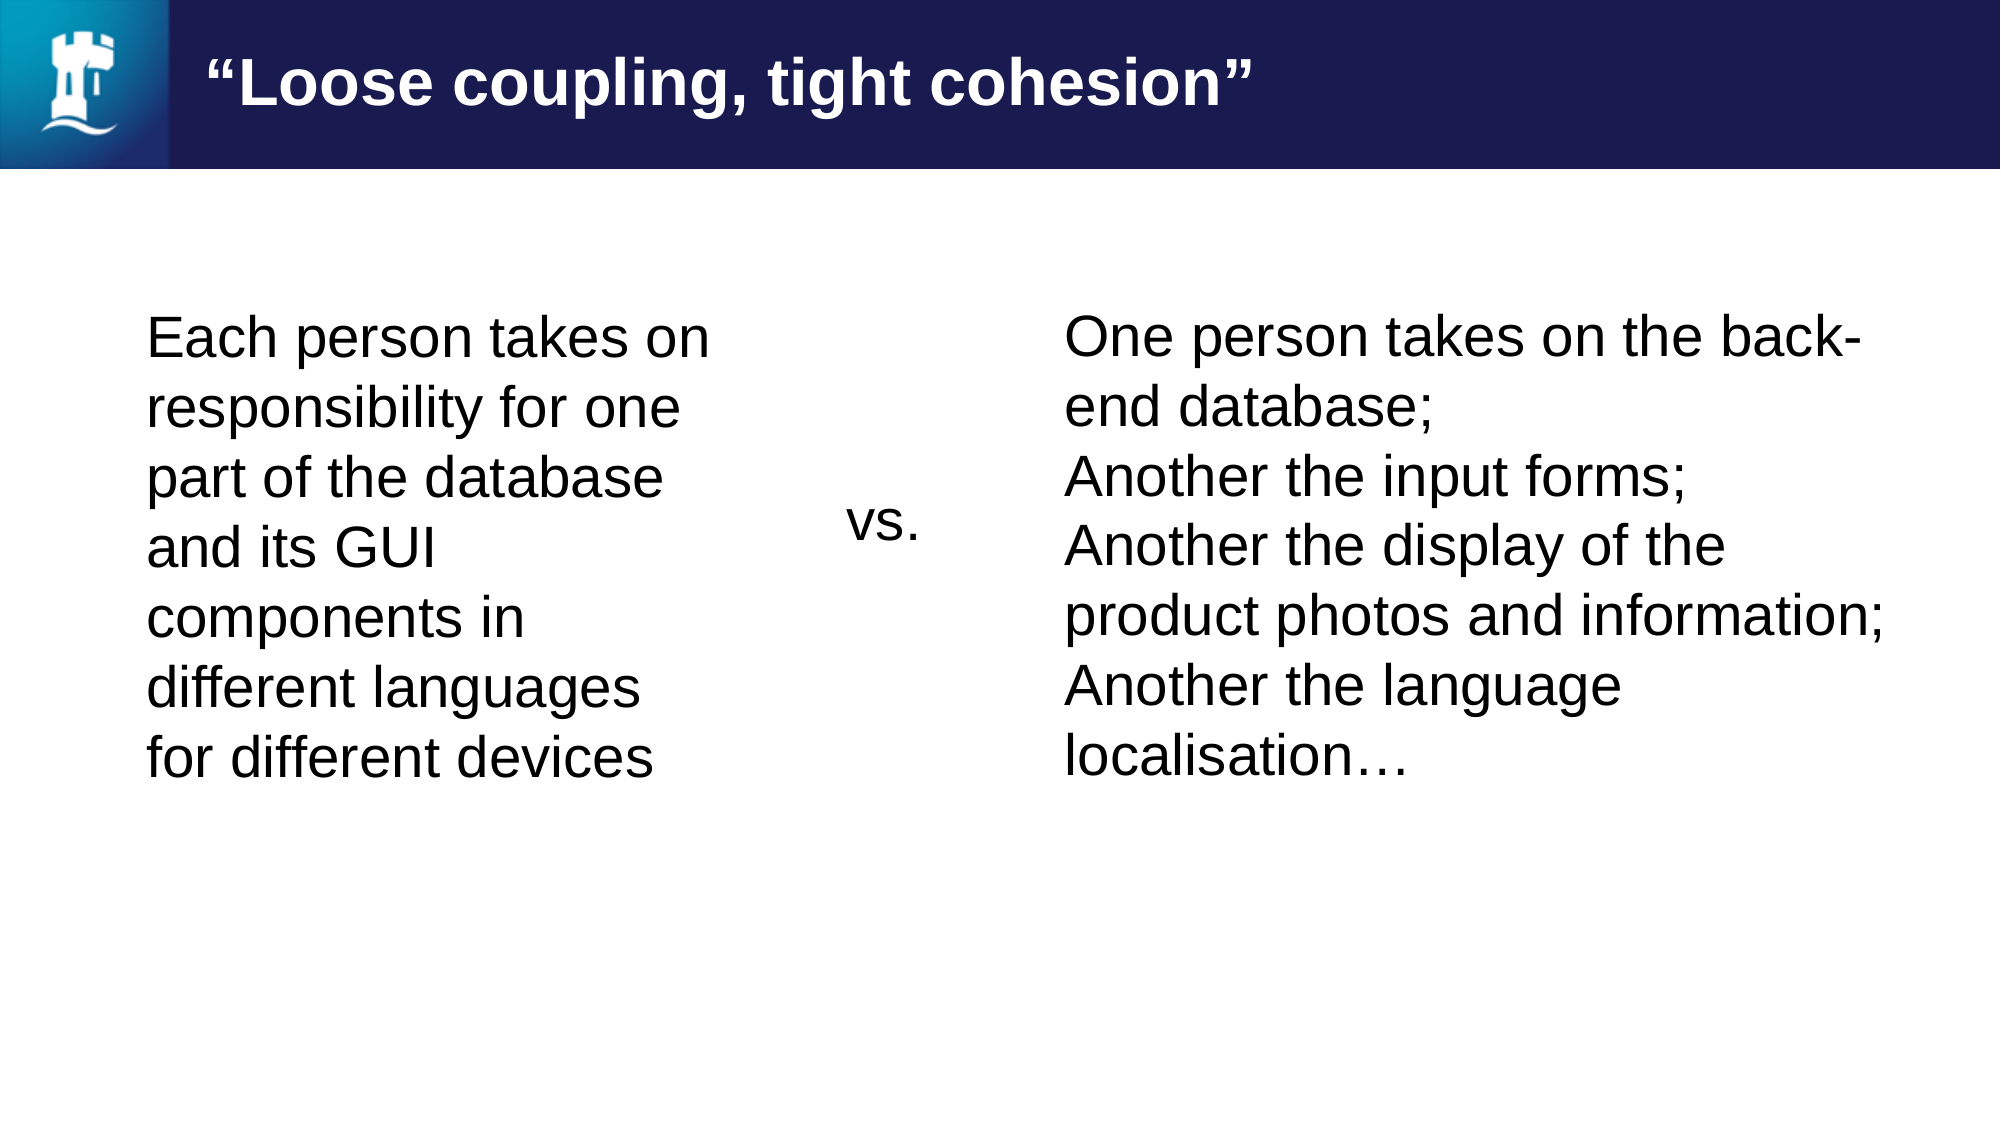

# “Loose coupling, tight cohesion”
One person takes on the back-end database;
Another the input forms;
Another the display of the product photos and information;
Another the language localisation…
Each person takes on responsibility for one part of the database and its GUI components in different languages for different devices
vs.